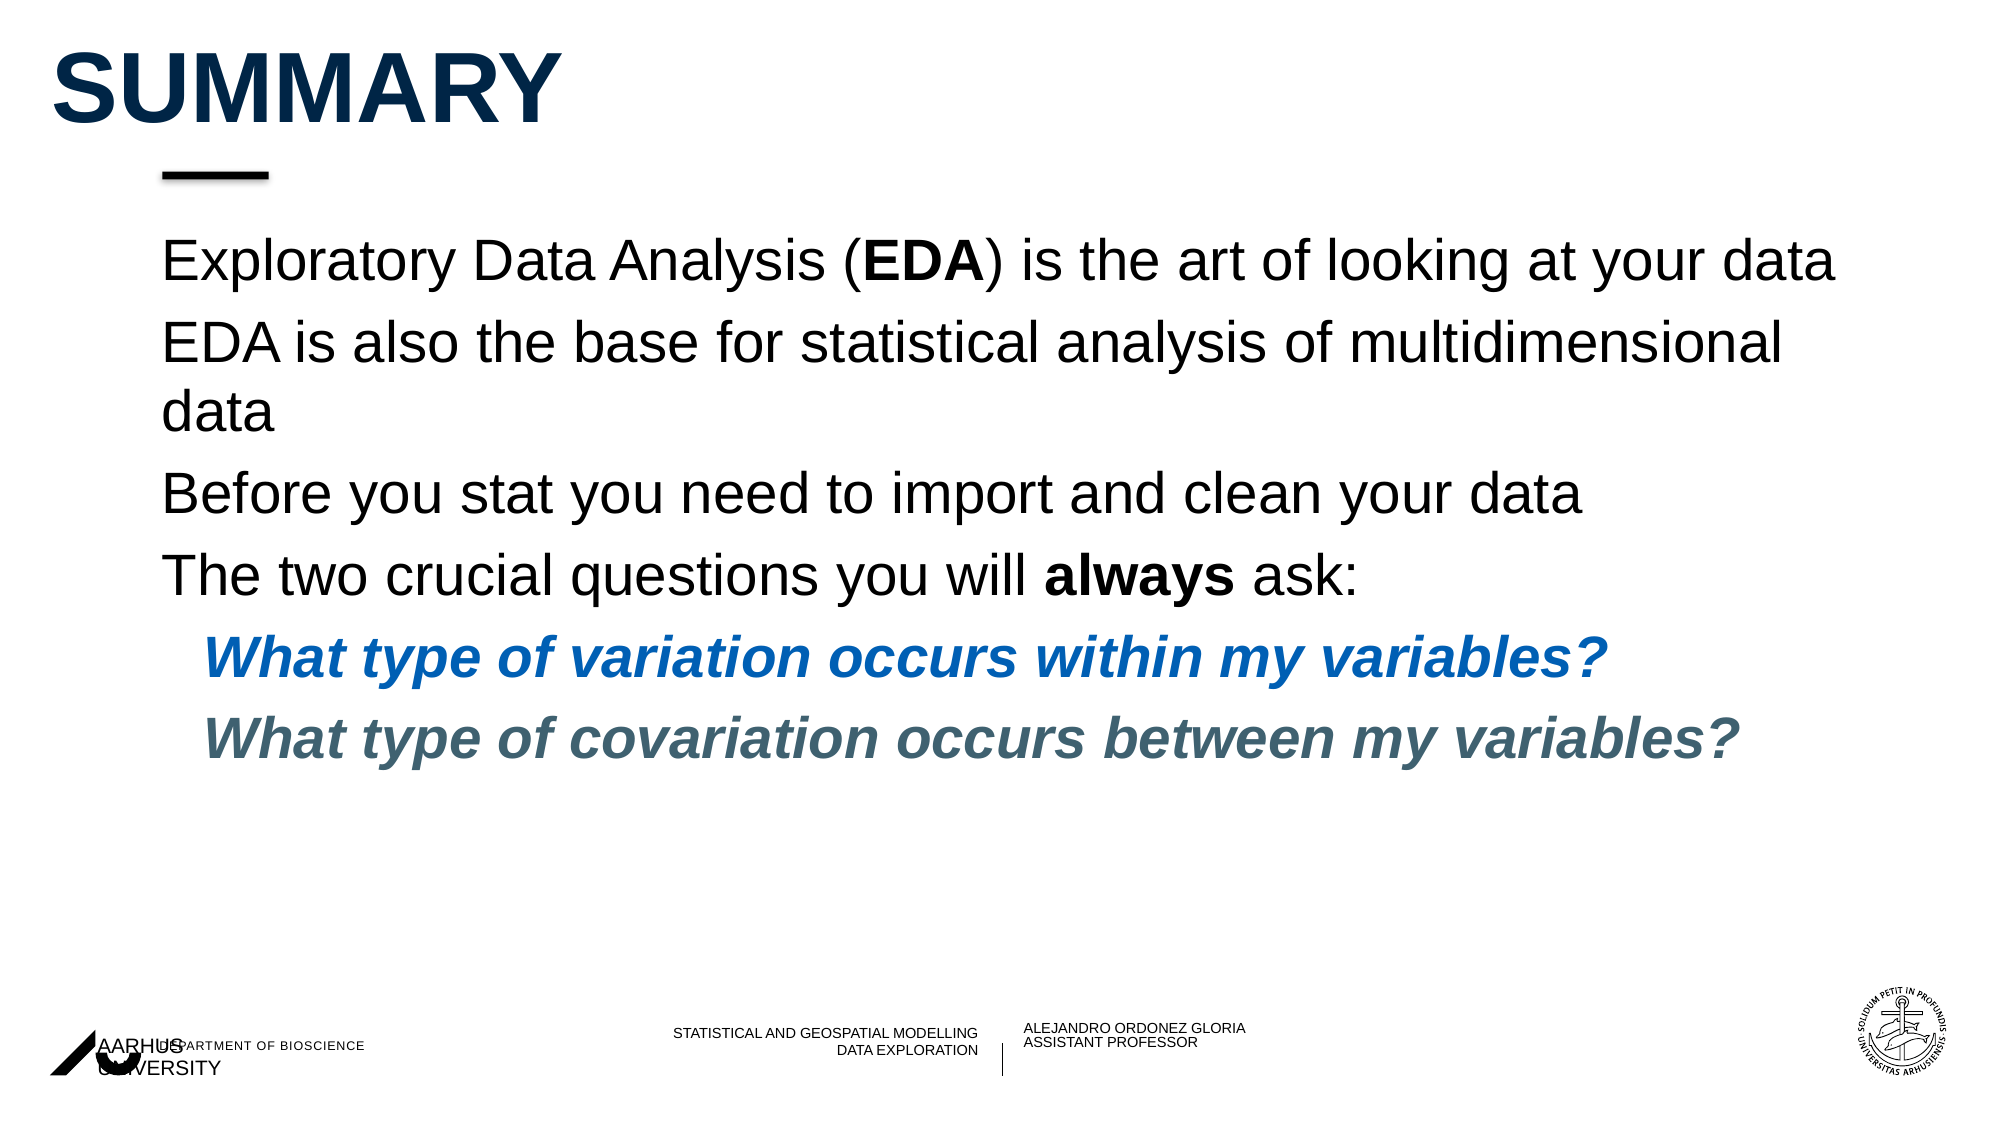

# Summary
Exploratory Data Analysis (EDA) is the art of looking at your data
EDA is also the base for statistical analysis of multidimensional data
Before you stat you need to import and clean your data
The two crucial questions you will always ask:
What type of variation occurs within my variables?
What type of covariation occurs between my variables?